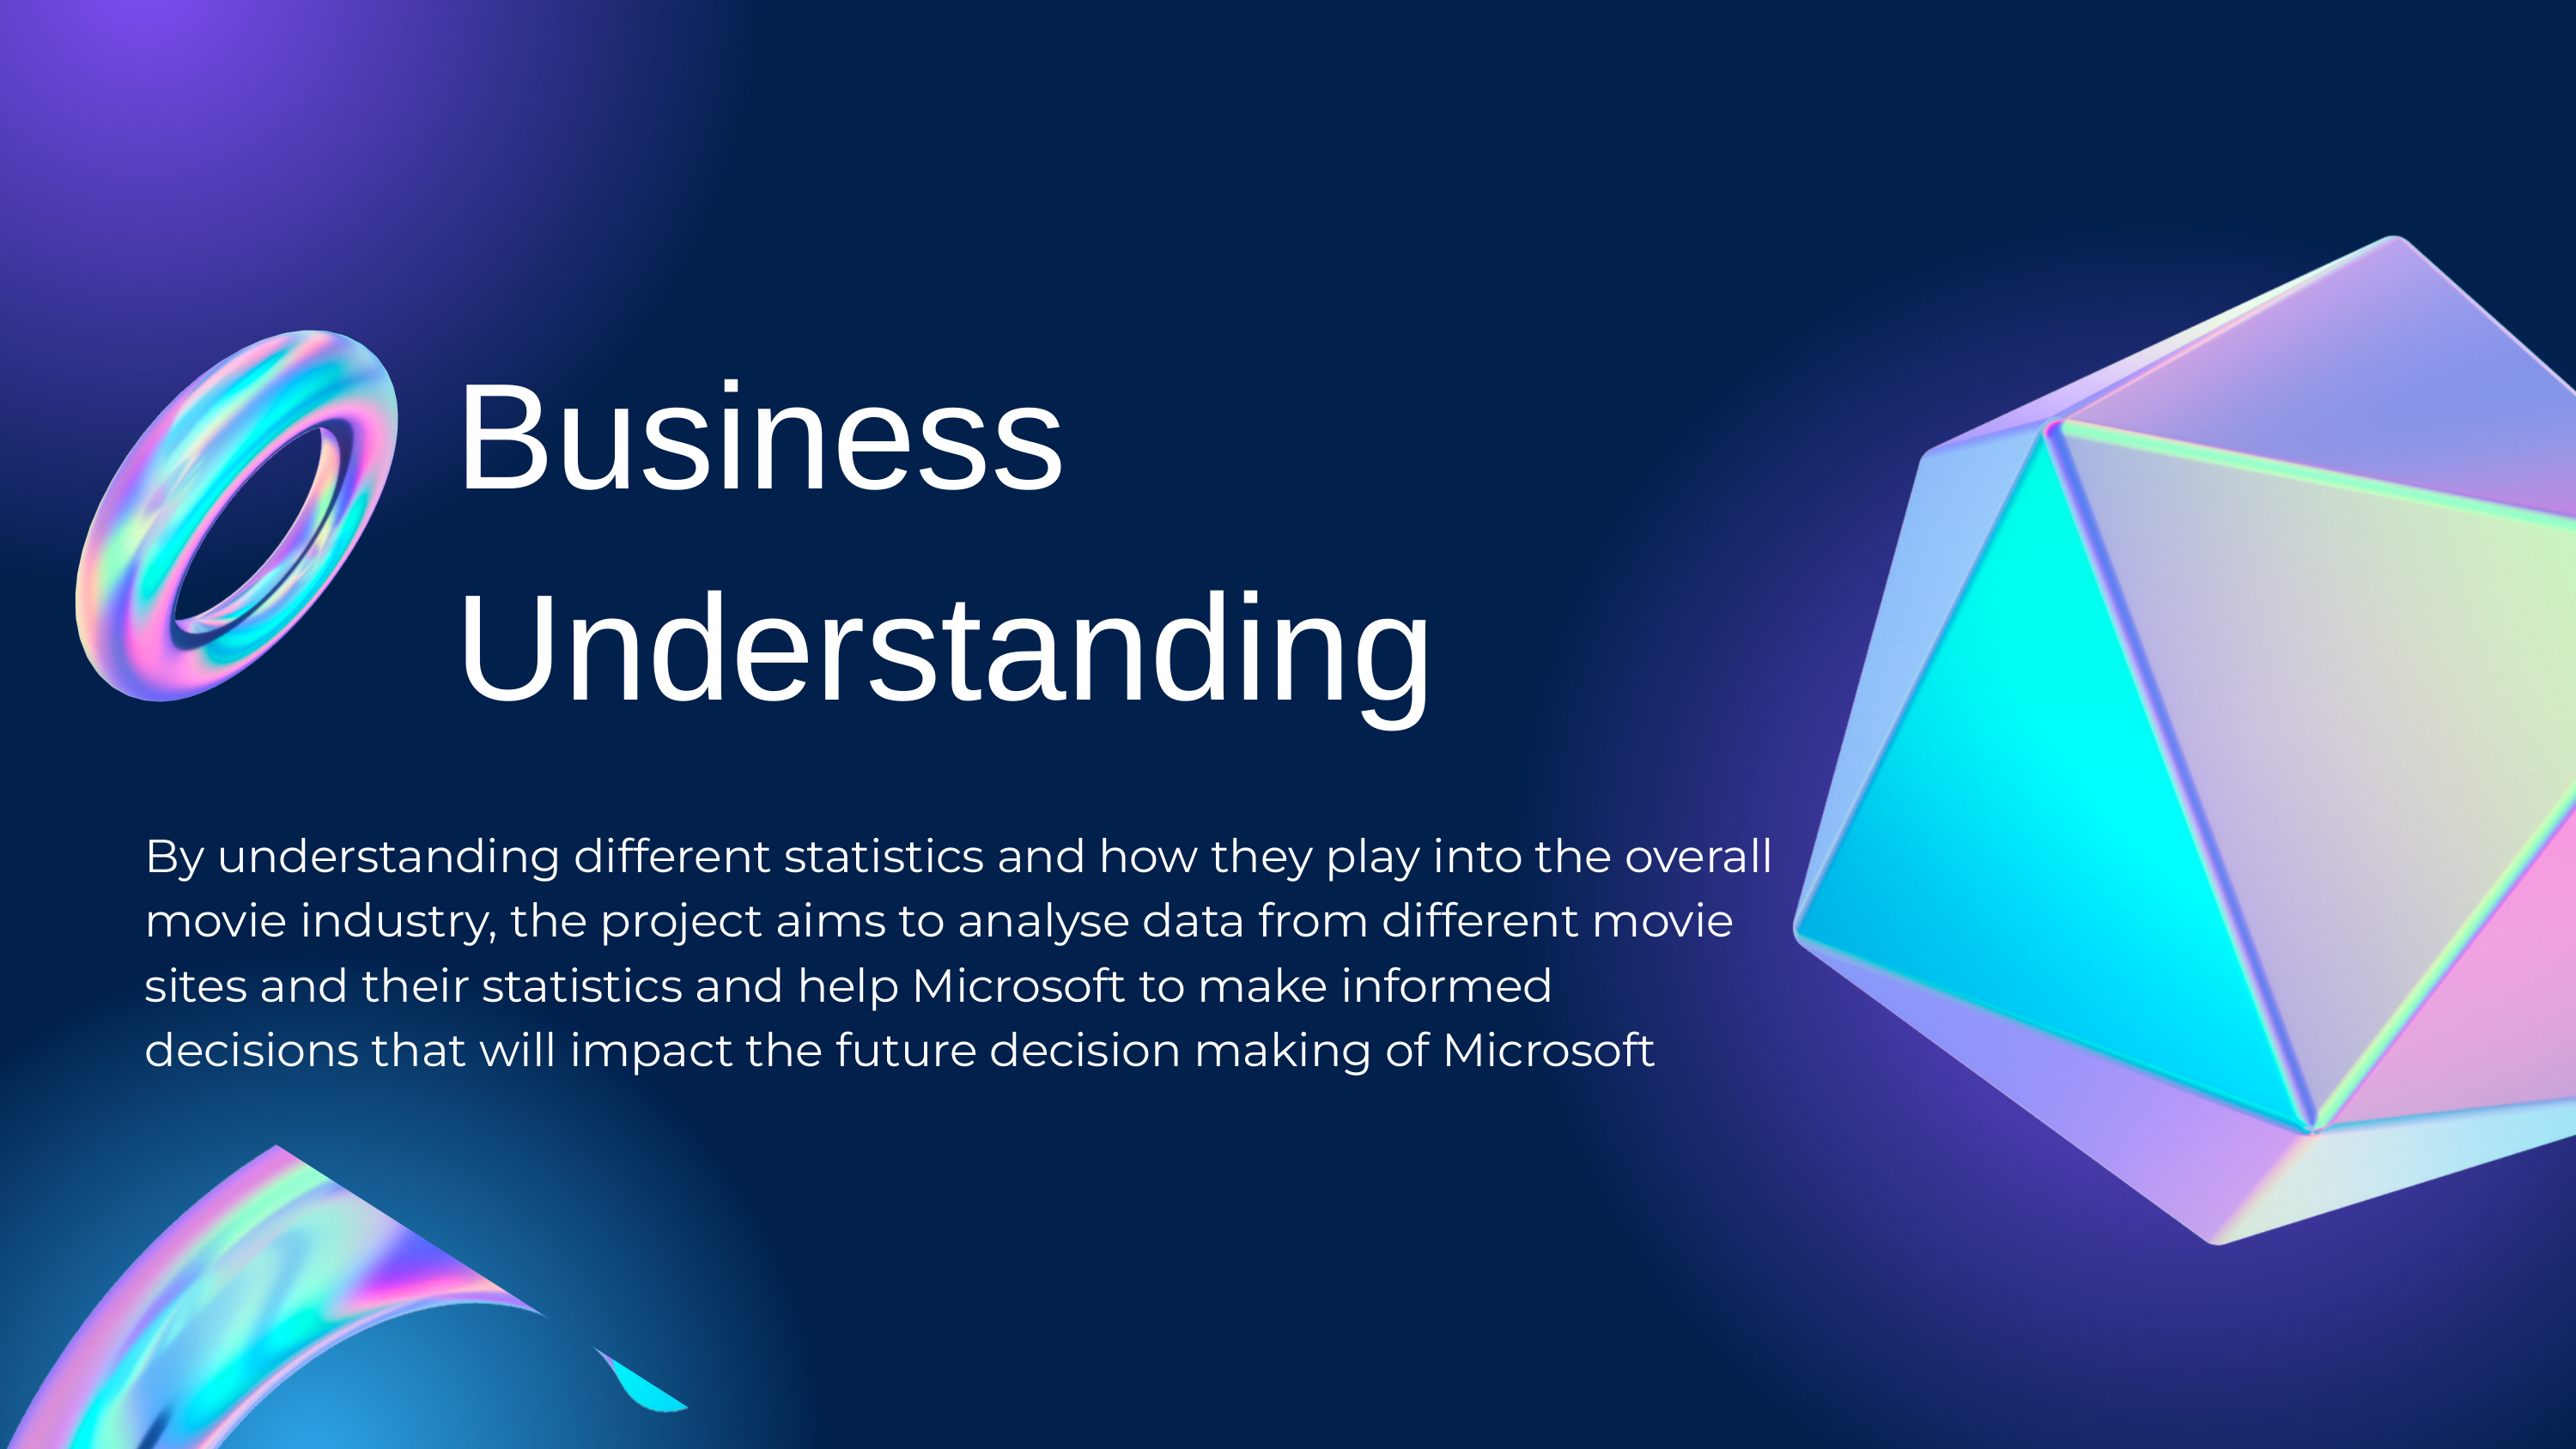

Business Understanding

By understanding different statistics and how they play into the overall movie industry, the project aims to analyse data from different movie sites and their statistics and help Microsoft to make informed decisions that will impact the future decision making of Microsoft